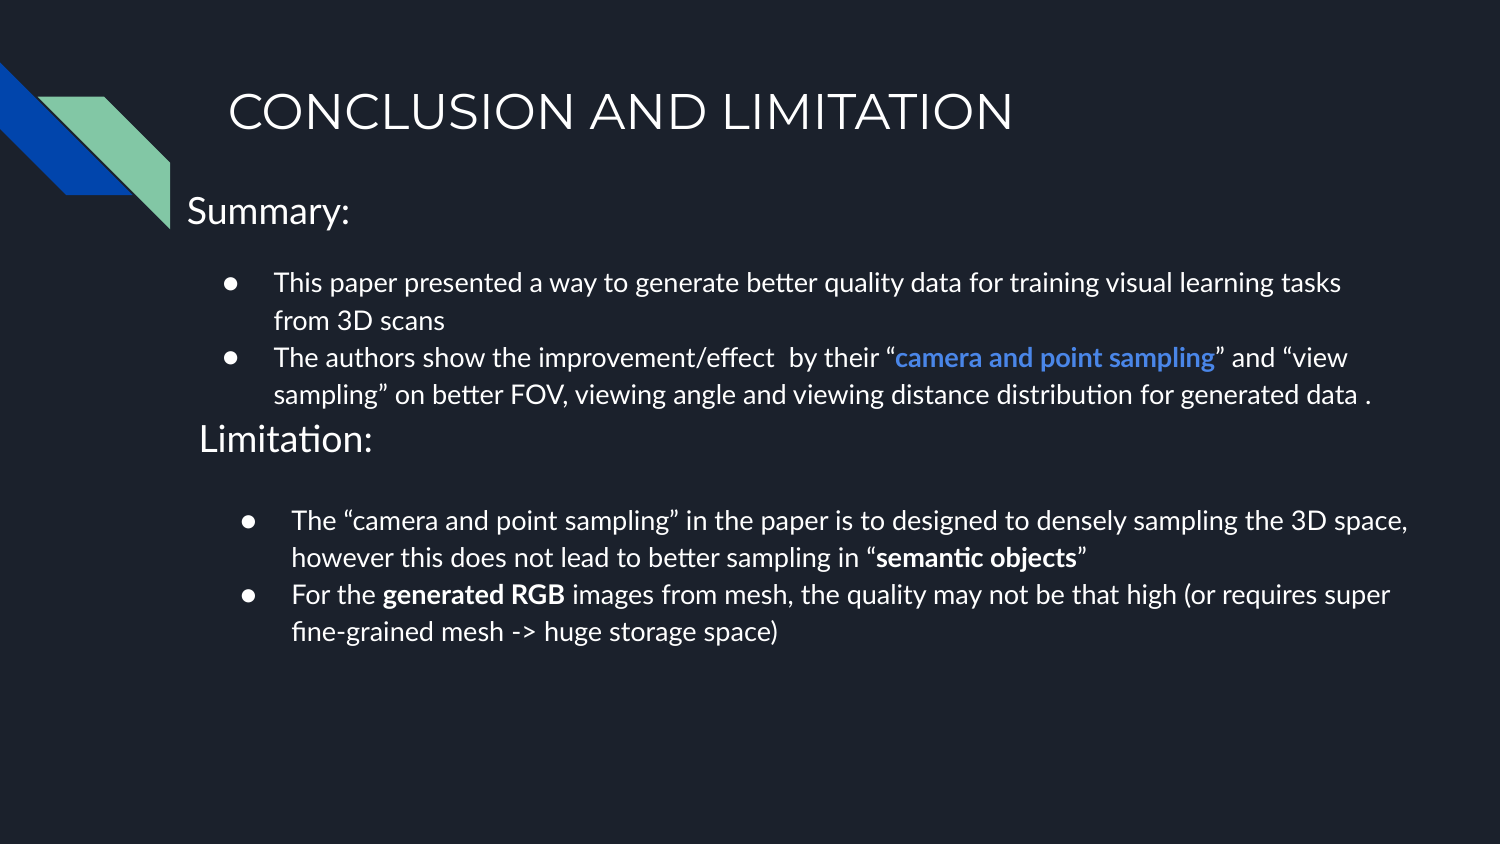

# CONCLUSION AND LIMITATION
Summary:
This paper presented a way to generate better quality data for training visual learning tasks from 3D scans
The authors show the improvement/effect  by their “camera and point sampling” and “view sampling” on better FOV, viewing angle and viewing distance distribution for generated data .

Limitation:
The “camera and point sampling” in the paper is to designed to densely sampling the 3D space, however this does not lead to better sampling in “semantic objects”
For the generated RGB images from mesh, the quality may not be that high (or requires super fine-grained mesh -> huge storage space)